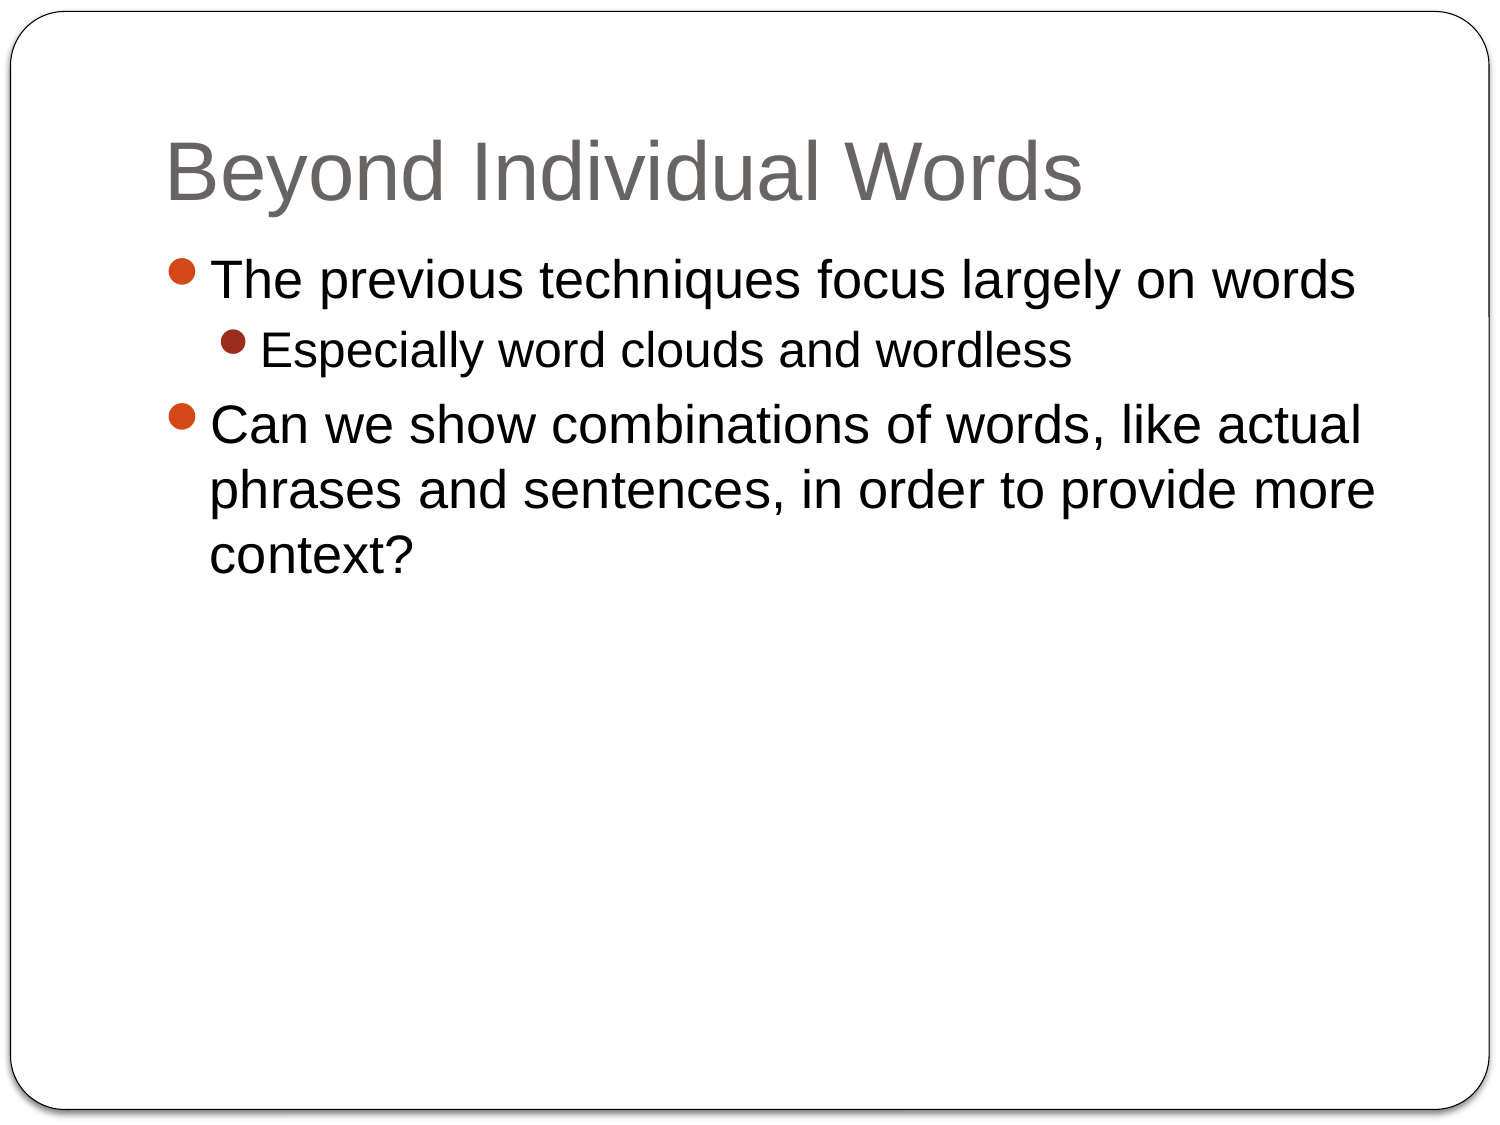

# Beyond Individual Words
The previous techniques focus largely on words
Especially word clouds and wordless
Can we show combinations of words, like actual phrases and sentences, in order to provide more context?